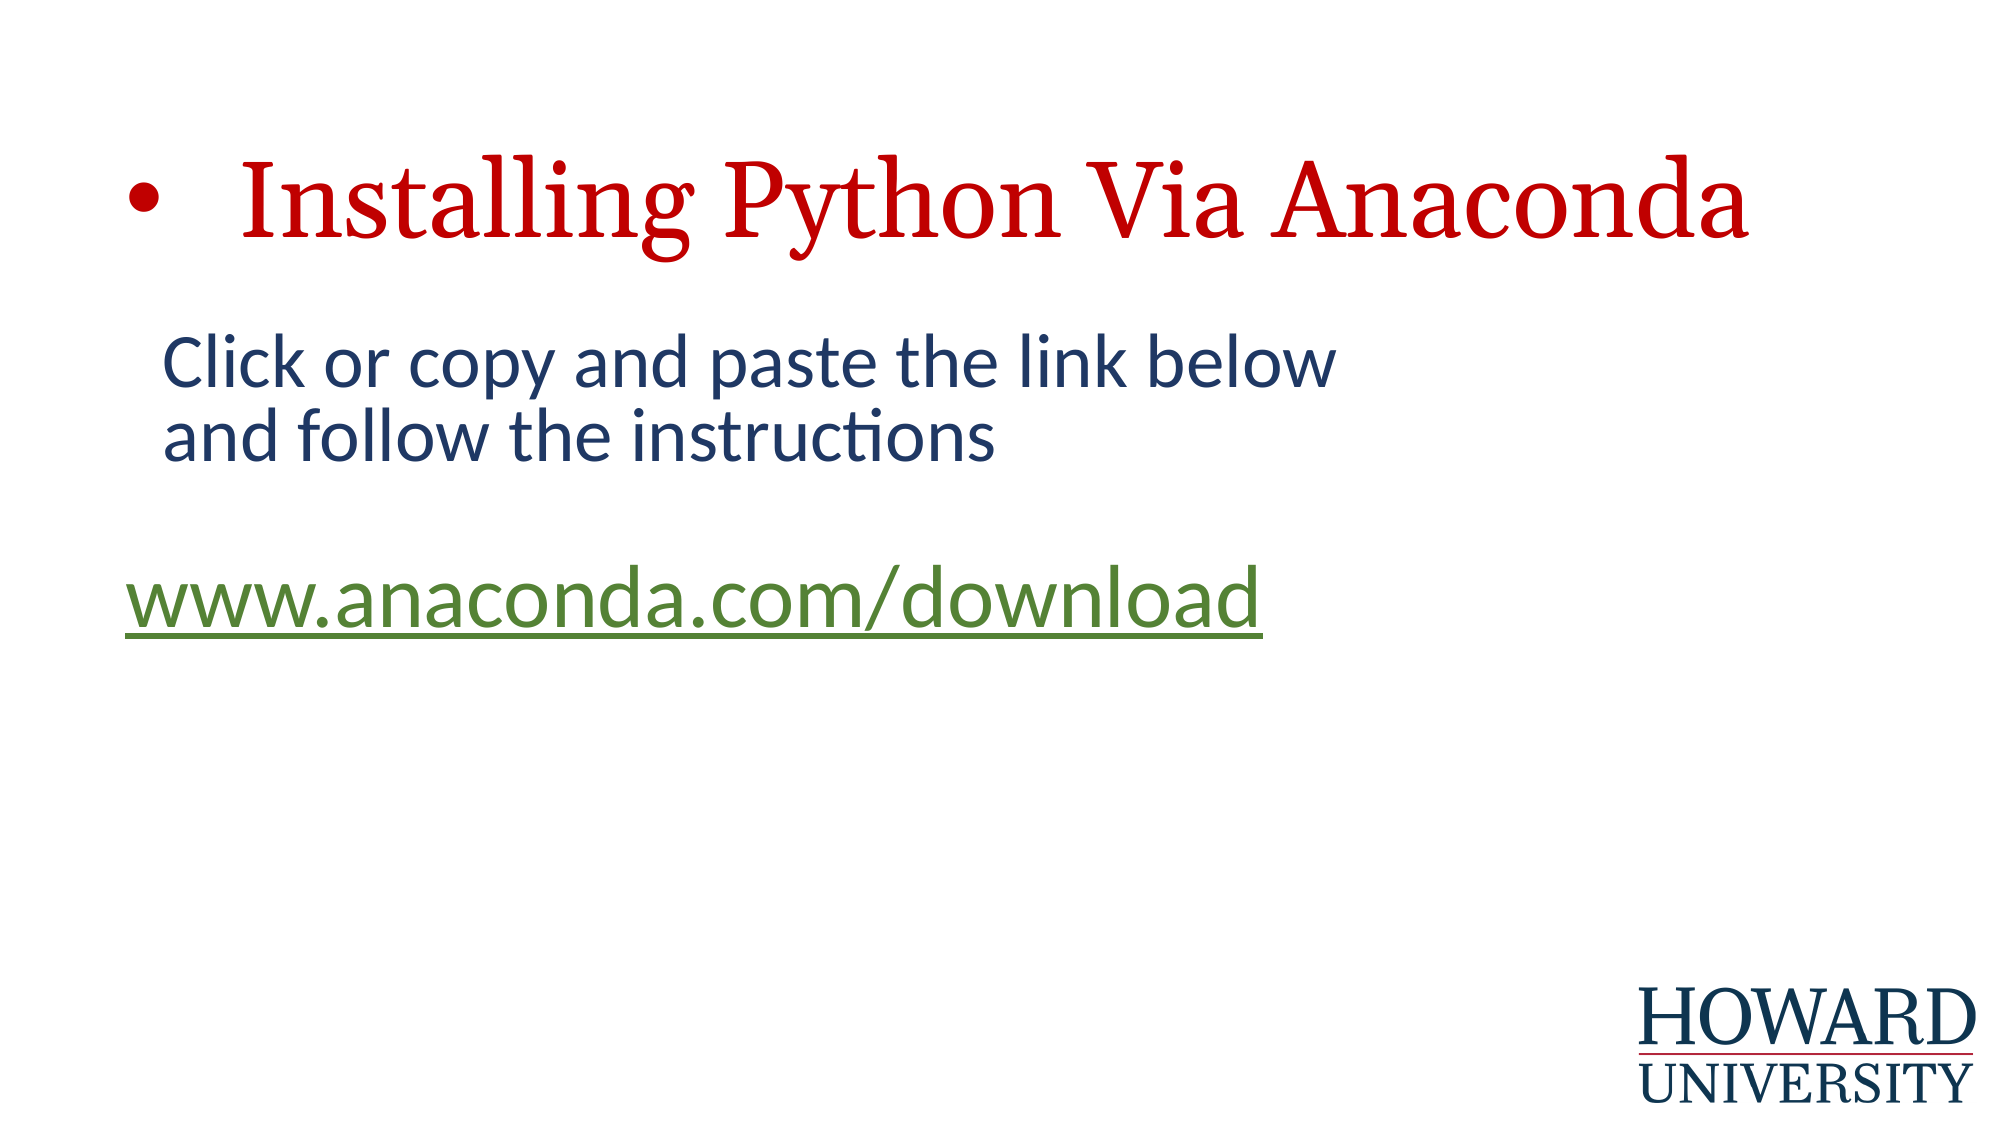

# Installing Python Via Anaconda
Click or copy and paste the link below
and follow the instructions

www.anaconda.com/download